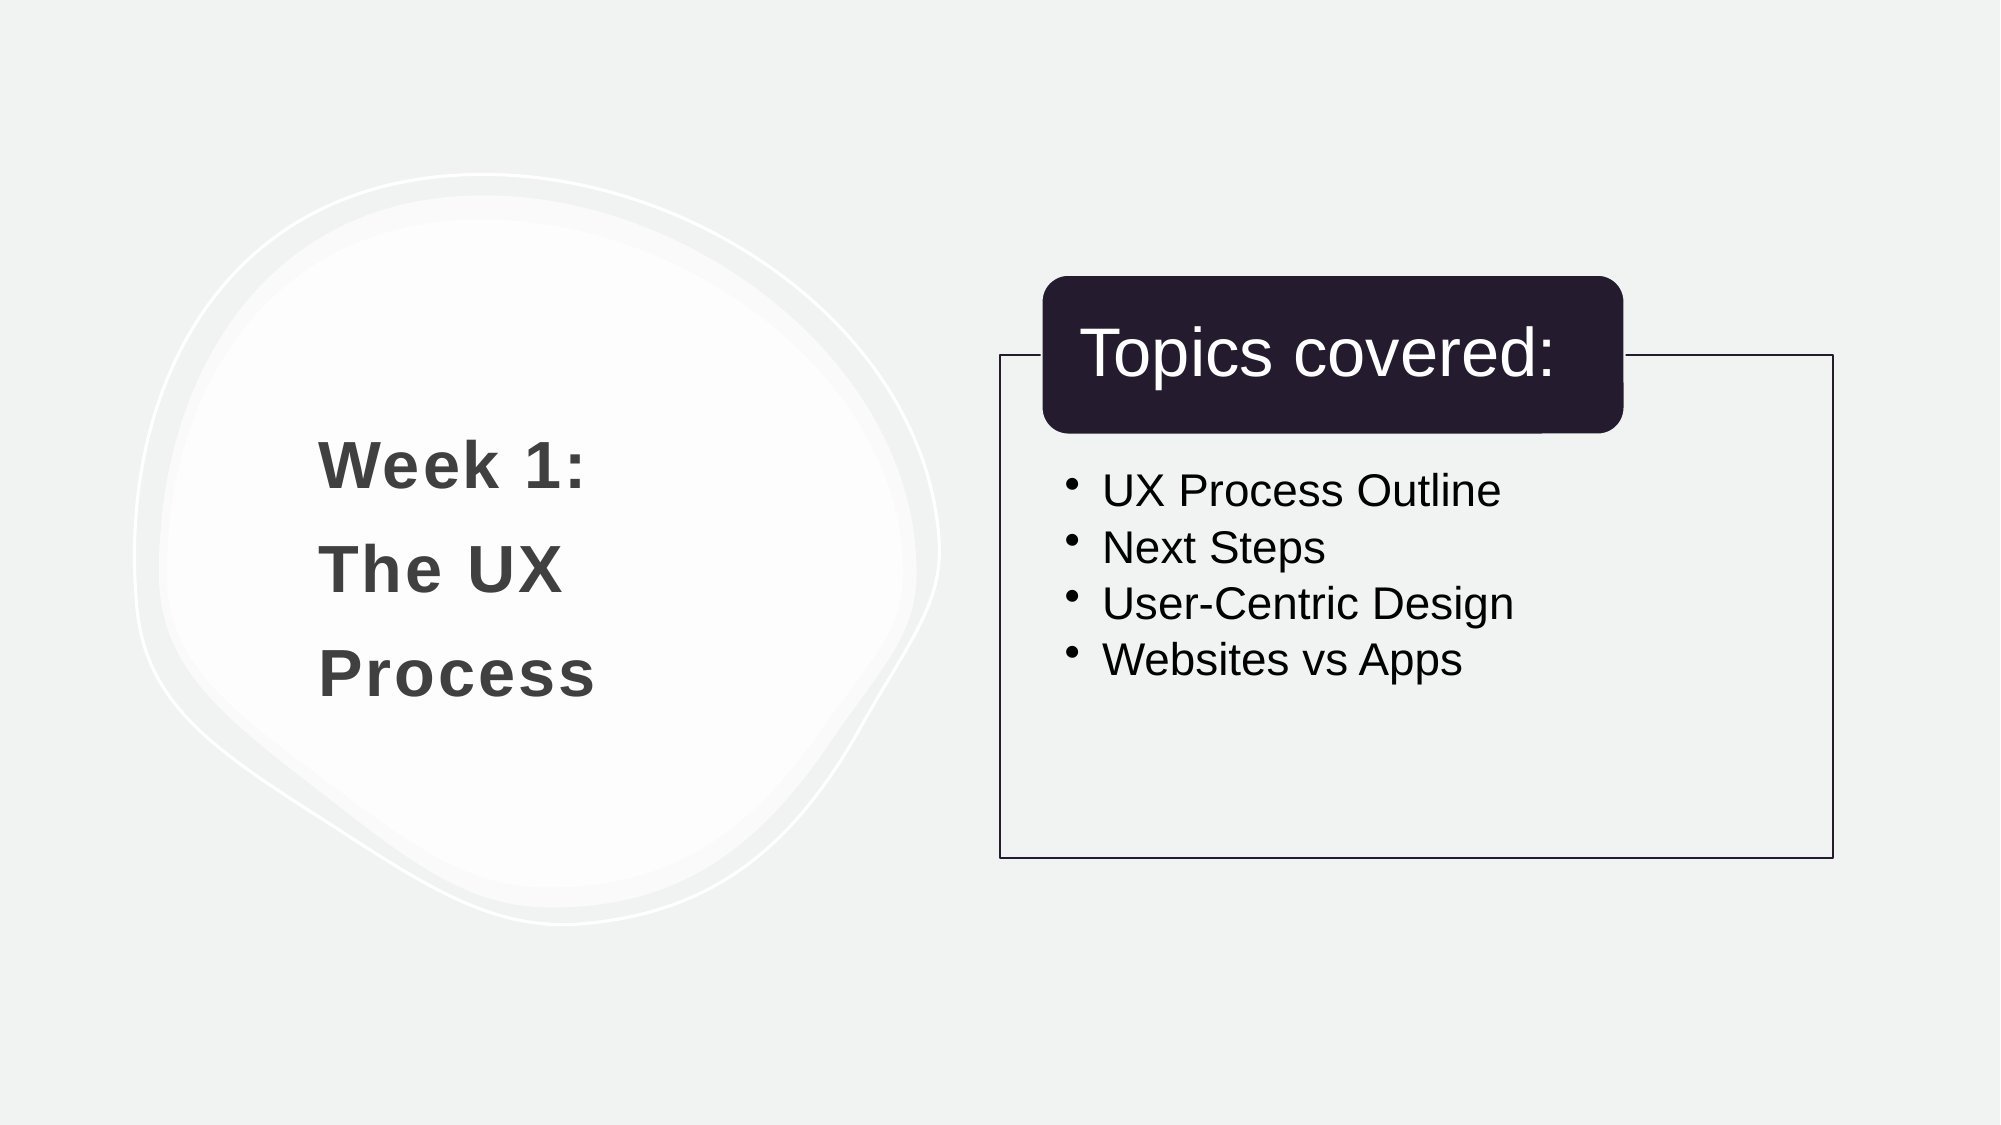

UX Process Outline
Next Steps
User-Centric Design
Websites vs Apps
Topics covered:

# Week 1: The UX Process